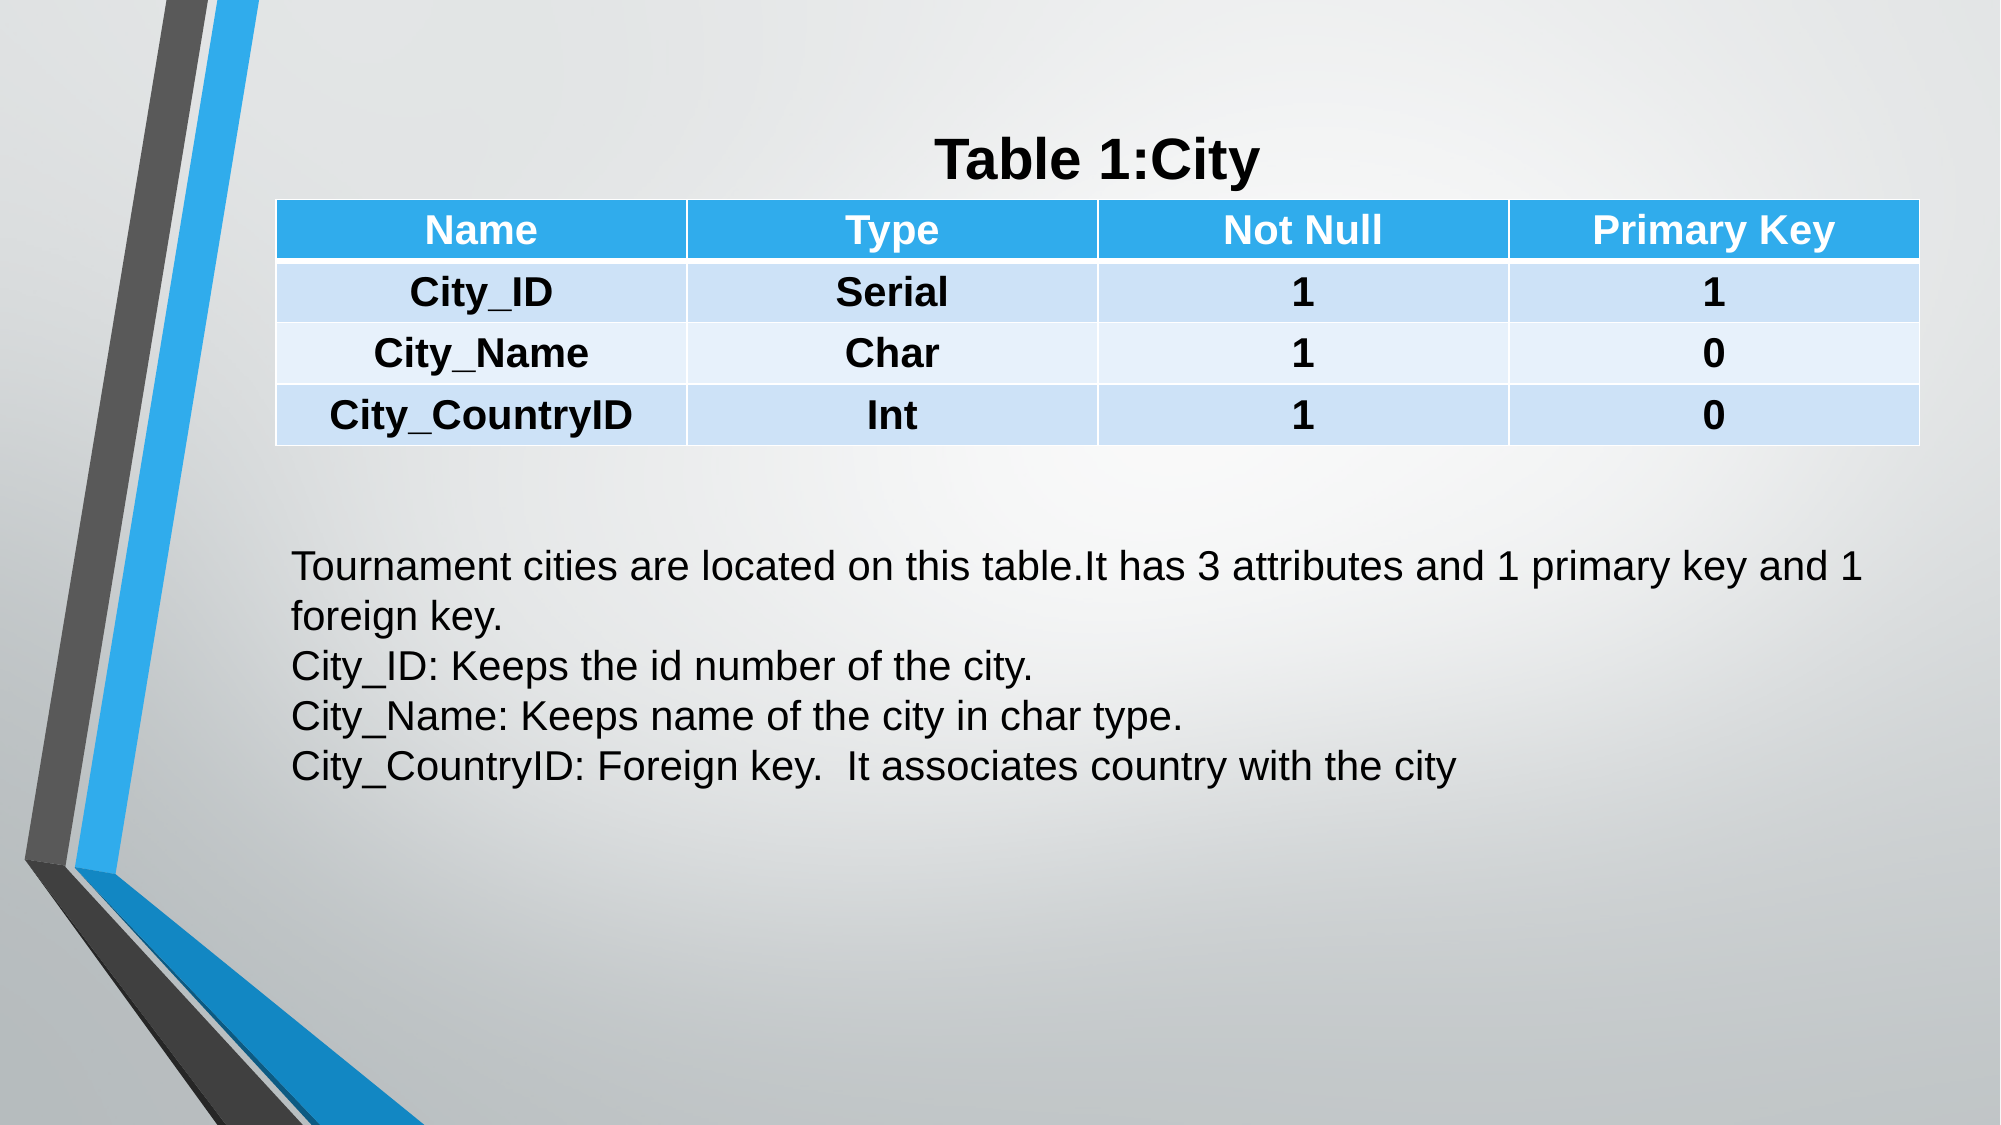

Table 1:City
| Name | Type | Not Null | Primary Key |
| --- | --- | --- | --- |
| City\_ID | Serial | 1 | 1 |
| City\_Name | Char | 1 | 0 |
| City\_CountryID | Int | 1 | 0 |
Tournament cities are located on this table.It has 3 attributes and 1 primary key and 1 foreign key.
City_ID: Keeps the id number of the city.
City_Name: Keeps name of the city in char type.
City_CountryID: Foreign key.  It associates country with the city